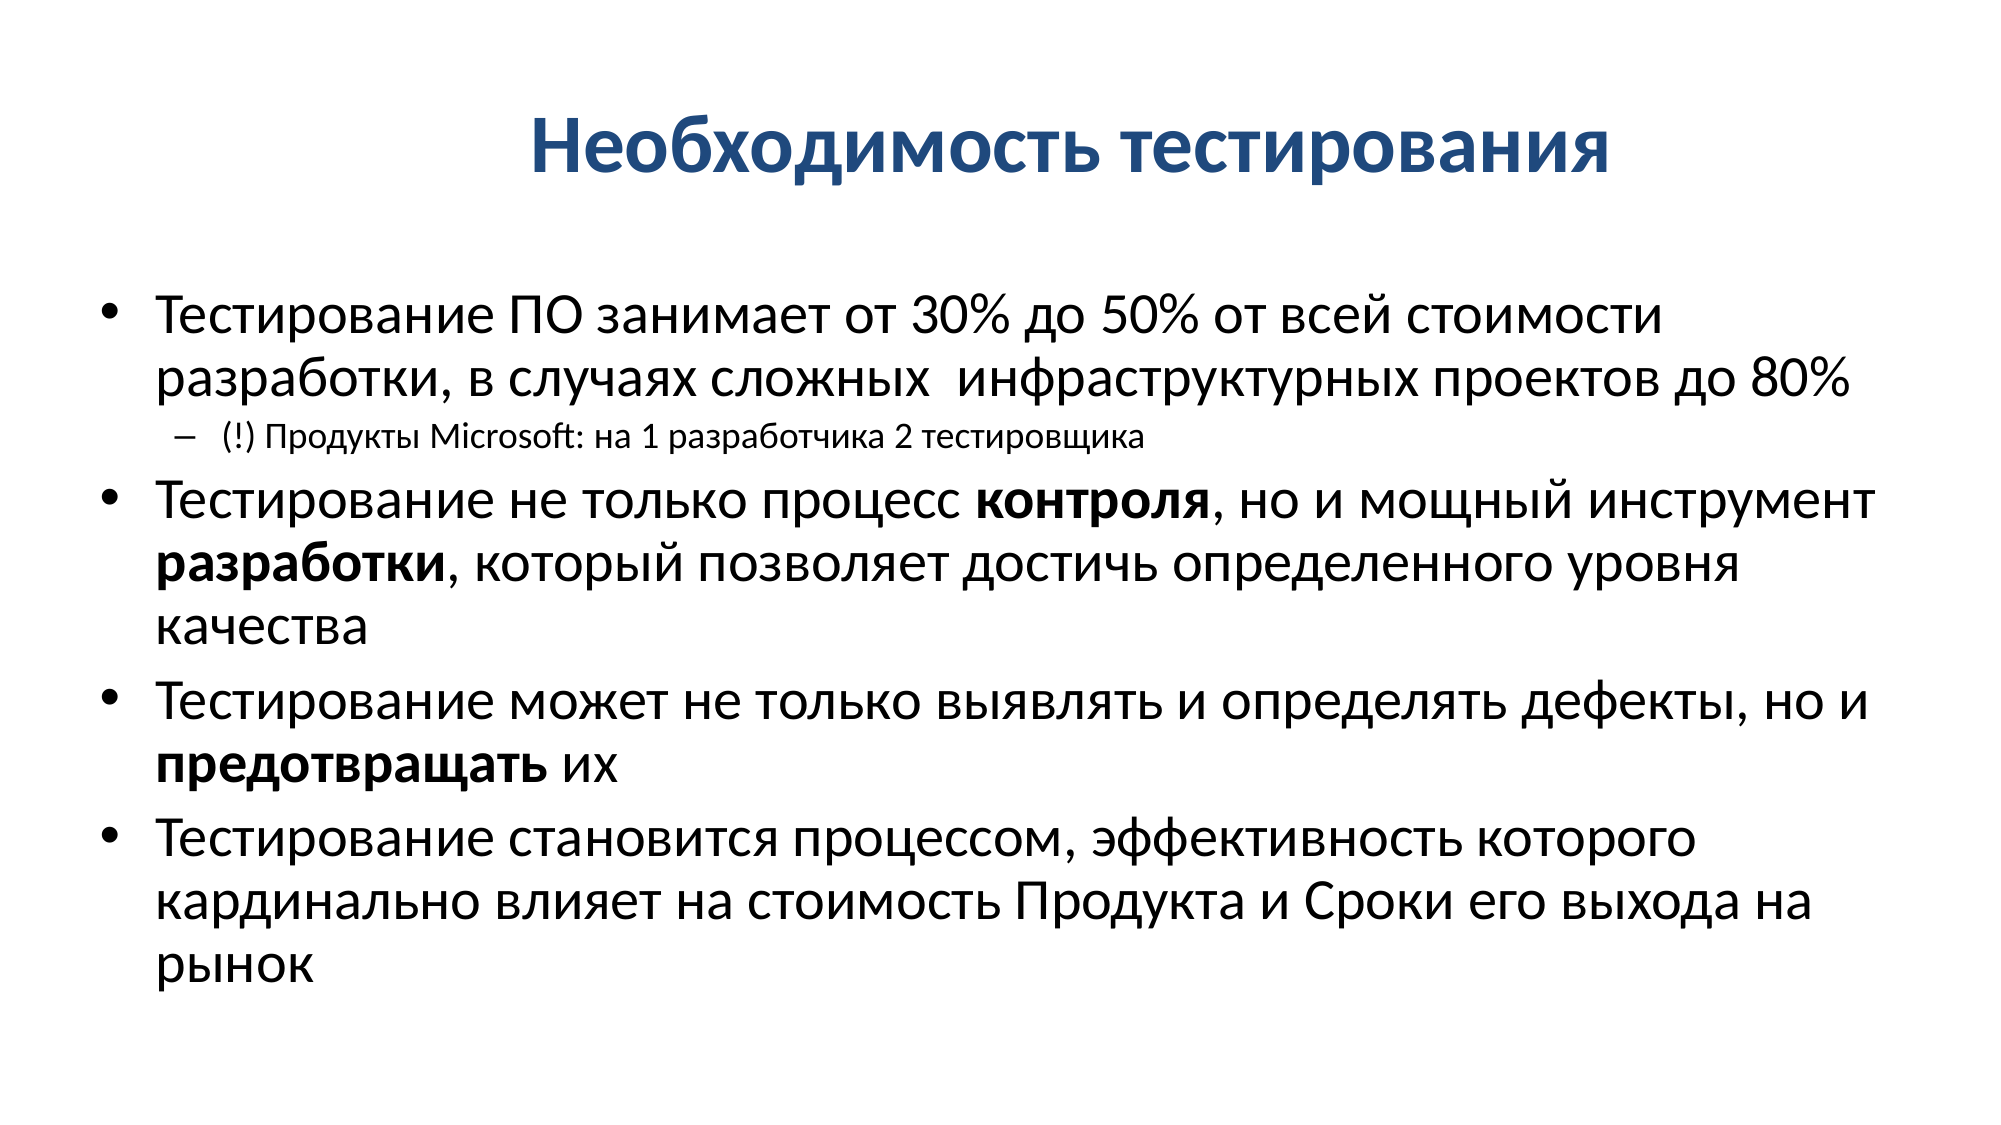

# Необходимость тестирования
Тестирование ПО занимает от 30% до 50% от всей стоимости разработки, в случаях сложных  инфраструктурных проектов до 80%
(!) Продукты Microsoft: на 1 разработчика 2 тестировщика
Тестирование не только процесс контроля, но и мощный инструмент разработки, который позволяет достичь определенного уровня качества
Тестирование может не только выявлять и определять дефекты, но и предотвращать их
Тестирование становится процессом, эффективность которого кардинально влияет на стоимость Продукта и Сроки его выхода на рынок
Тест-менеджмент